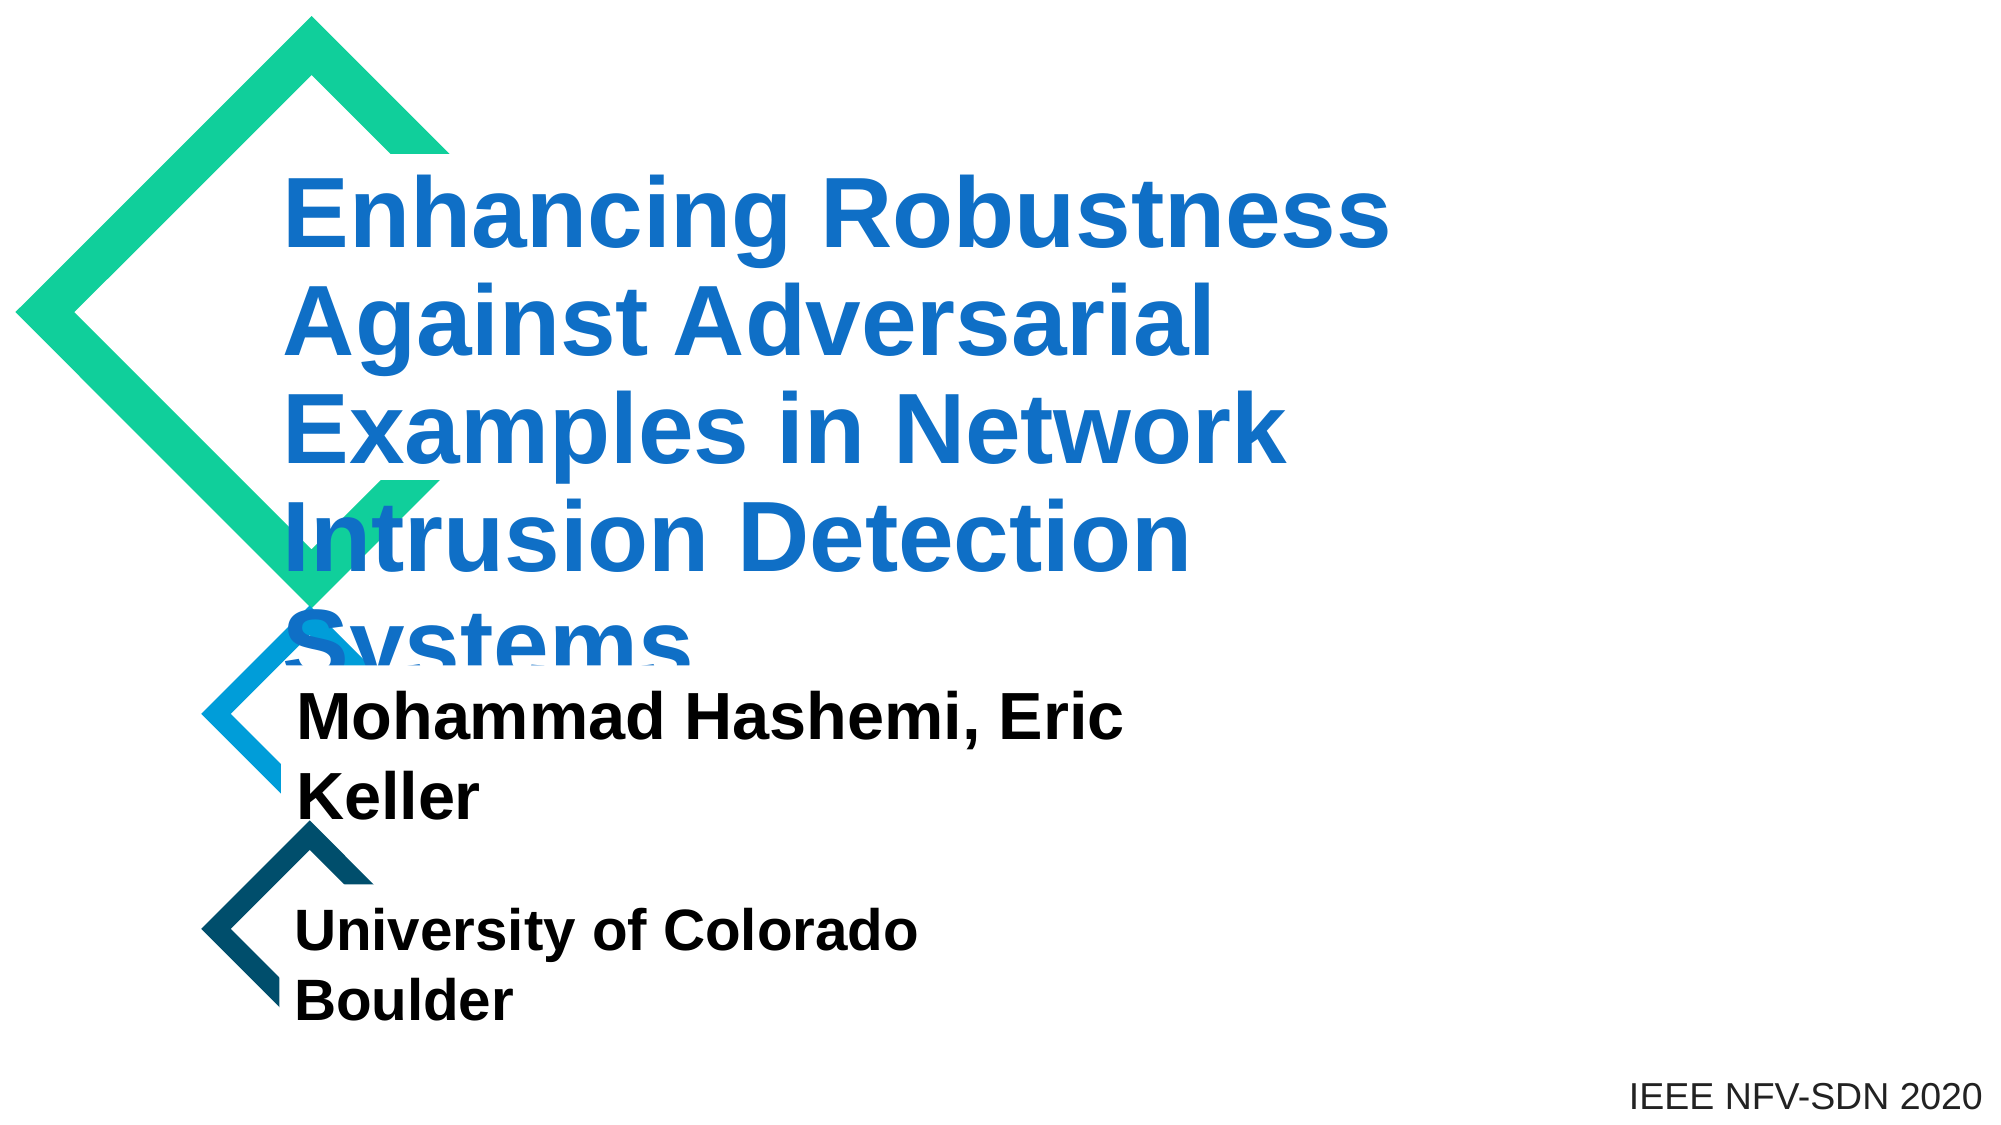

Enhancing Robustness Against Adversarial Examples in Network Intrusion Detection Systems

Mohammad Hashemi, Eric Keller

University of Colorado Boulder
 IEEE NFV-SDN 2020